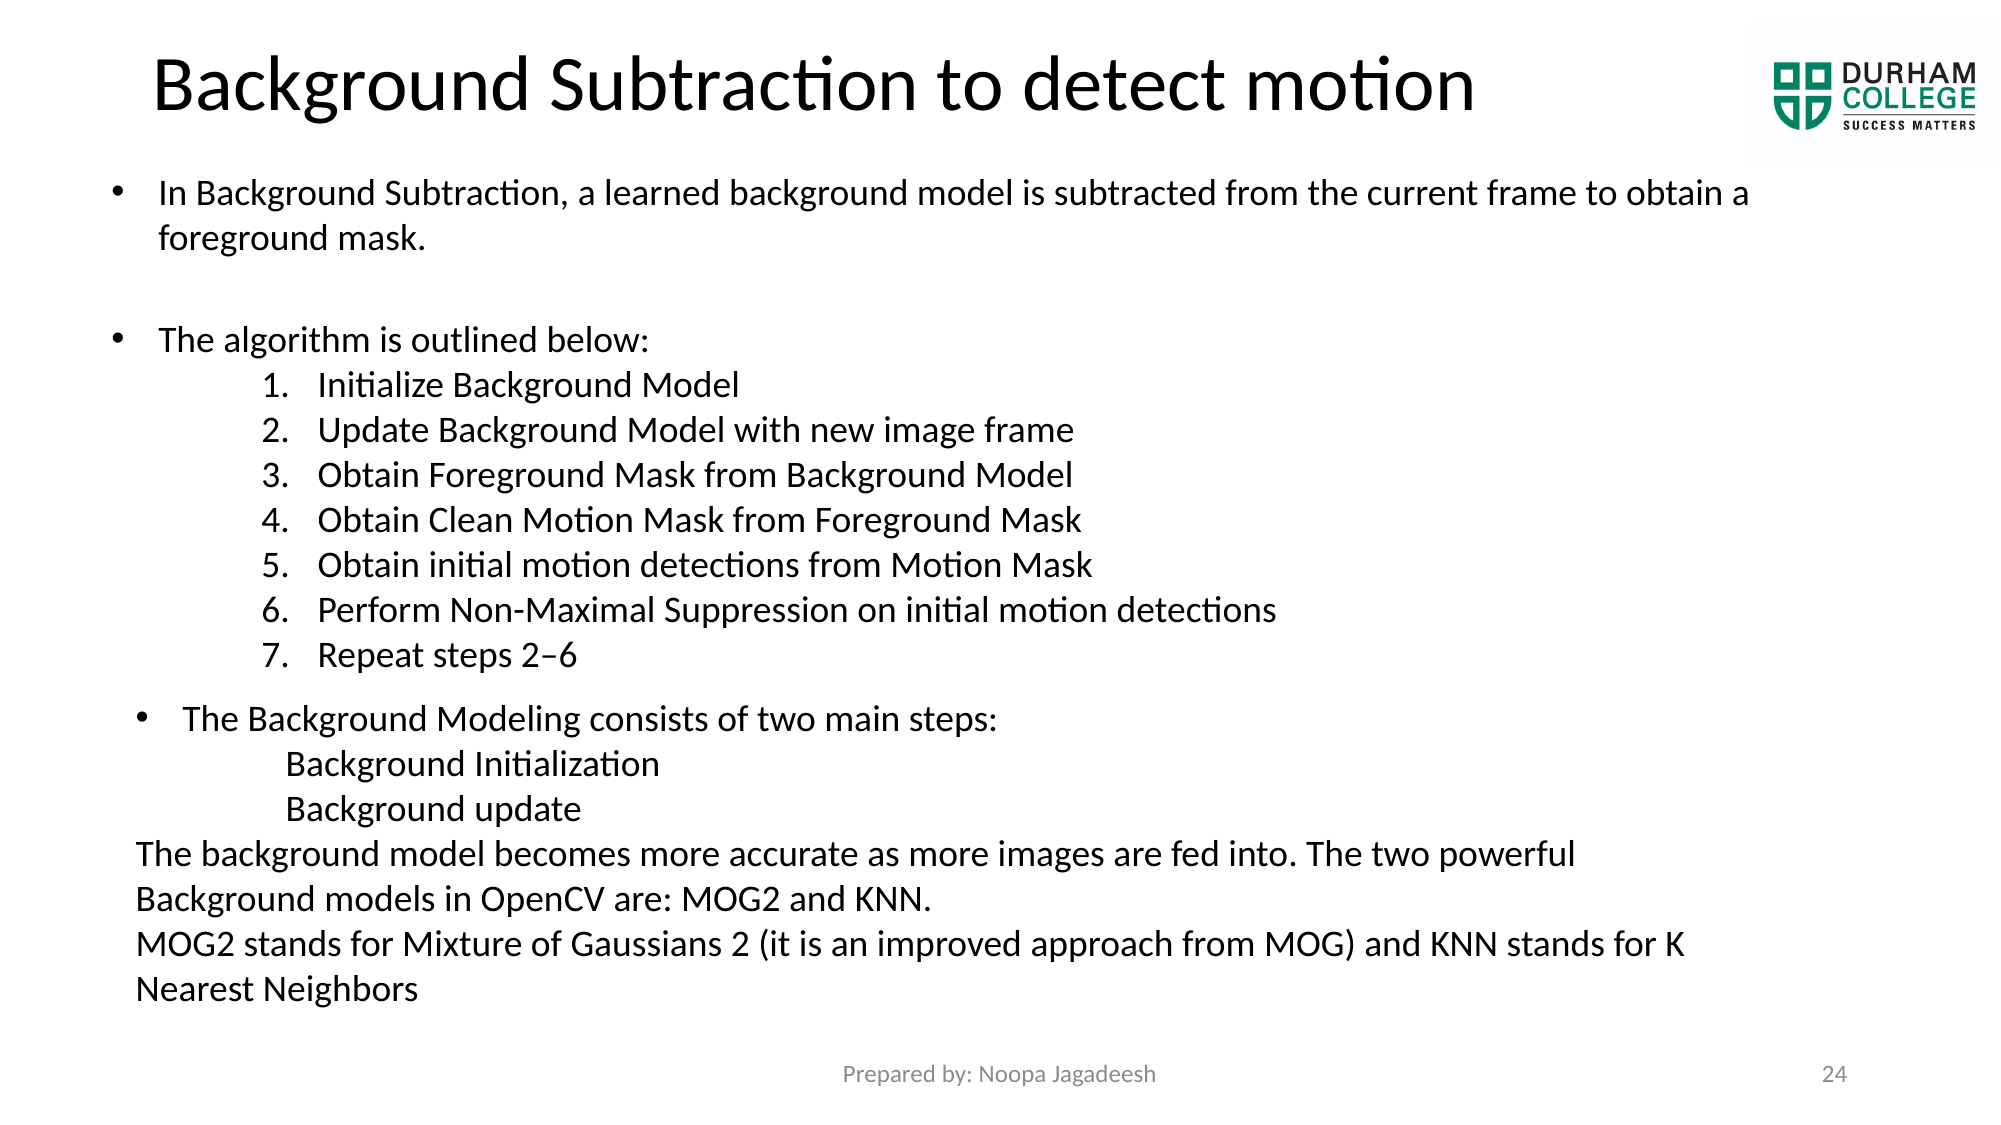

# Background Subtraction to detect motion
In Background Subtraction, a learned background model is subtracted from the current frame to obtain a foreground mask.
The algorithm is outlined below:
Initialize Background Model
Update Background Model with new image frame
Obtain Foreground Mask from Background Model
Obtain Clean Motion Mask from Foreground Mask
Obtain initial motion detections from Motion Mask
Perform Non-Maximal Suppression on initial motion detections
Repeat steps 2–6
The Background Modeling consists of two main steps:
Background Initialization
Background update
The background model becomes more accurate as more images are fed into. The two powerful Background models in OpenCV are: MOG2 and KNN.
MOG2 stands for Mixture of Gaussians 2 (it is an improved approach from MOG) and KNN stands for K Nearest Neighbors

Prepared by: Noopa Jagadeesh

24